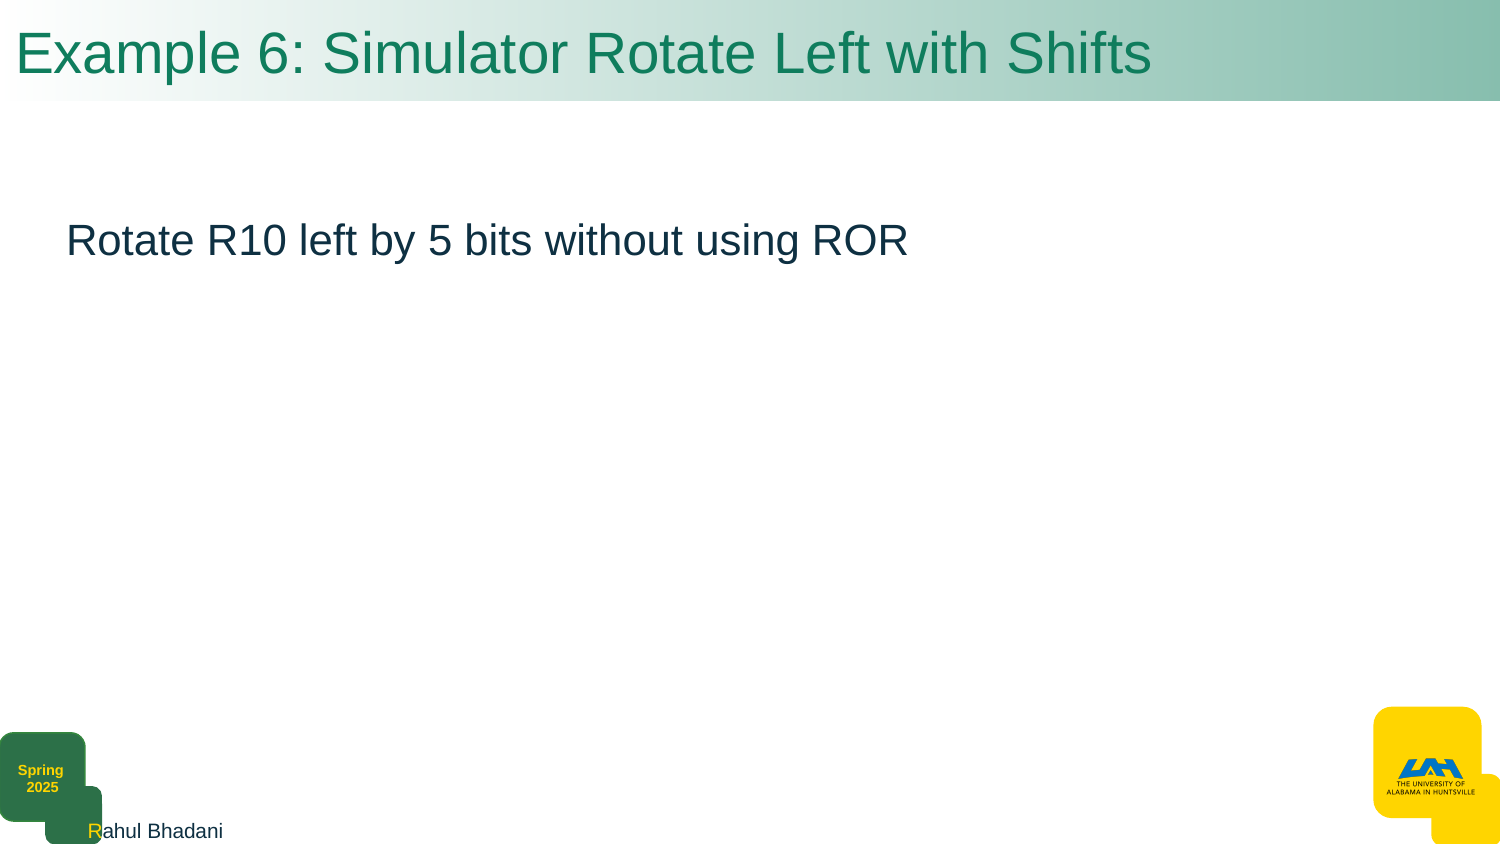

# Example 6: Simulator Rotate Left with Shifts
Rotate R10 left by 5 bits without using ROR